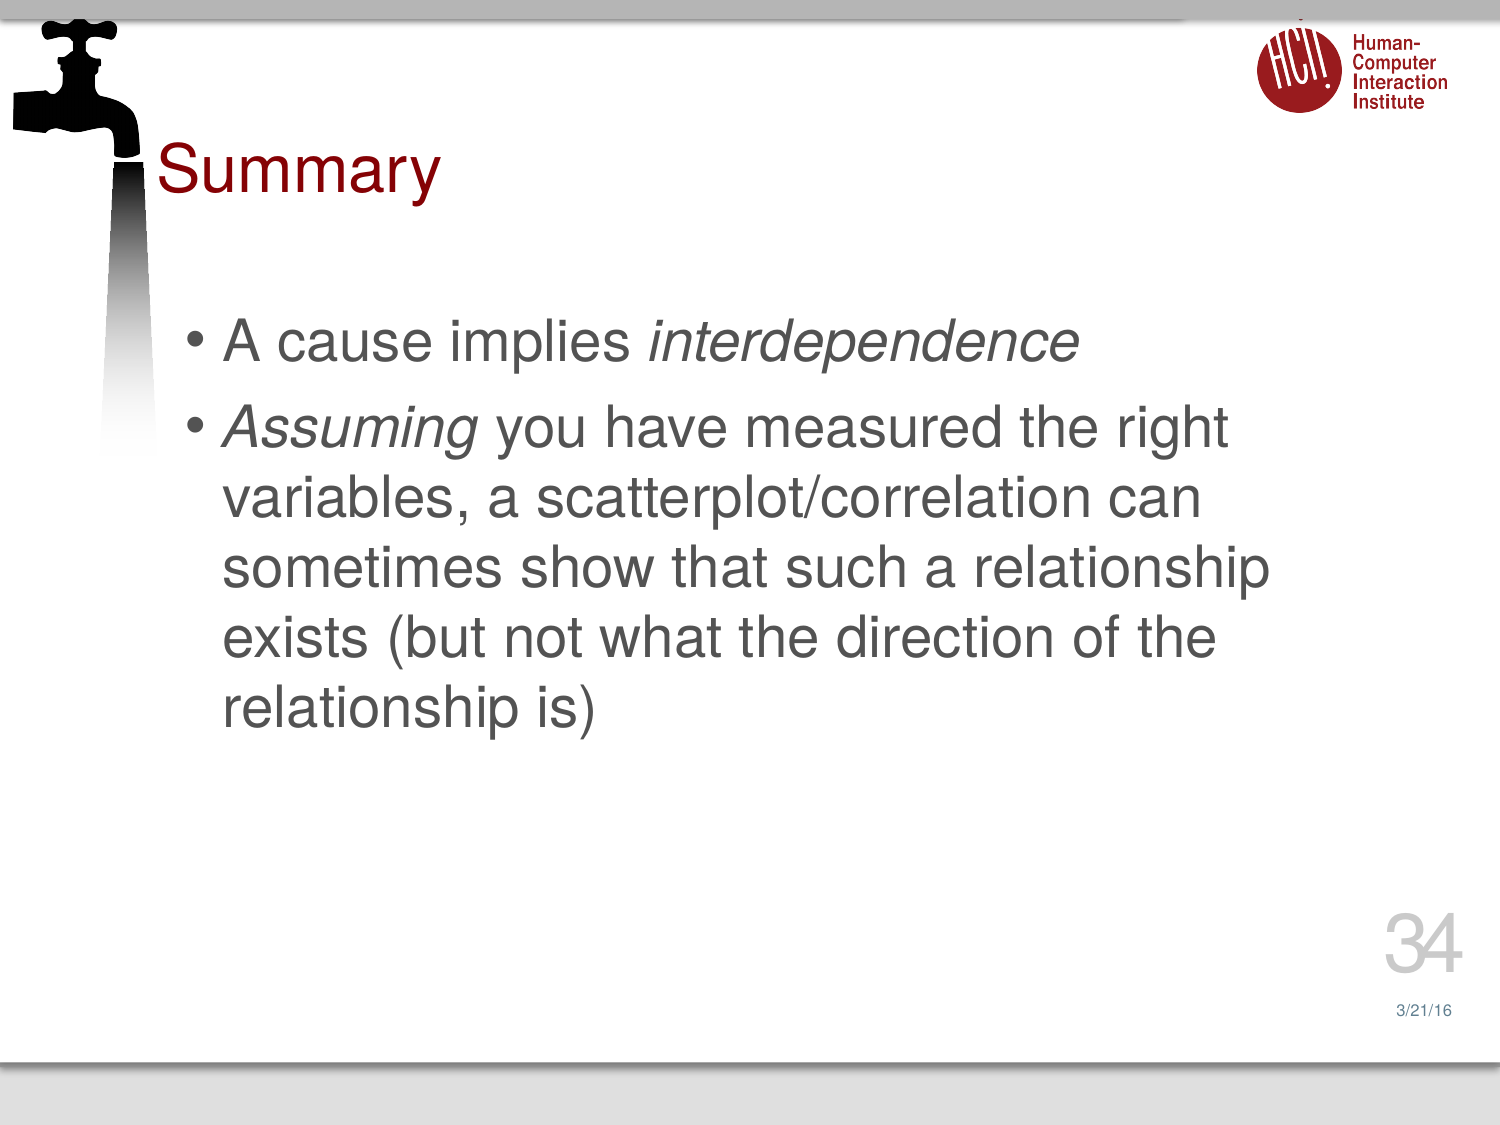

# Summary
A cause implies interdependence
Assuming you have measured the right variables, a scatterplot/correlation can sometimes show that such a relationship exists (but not what the direction of the relationship is)
34
3/21/16